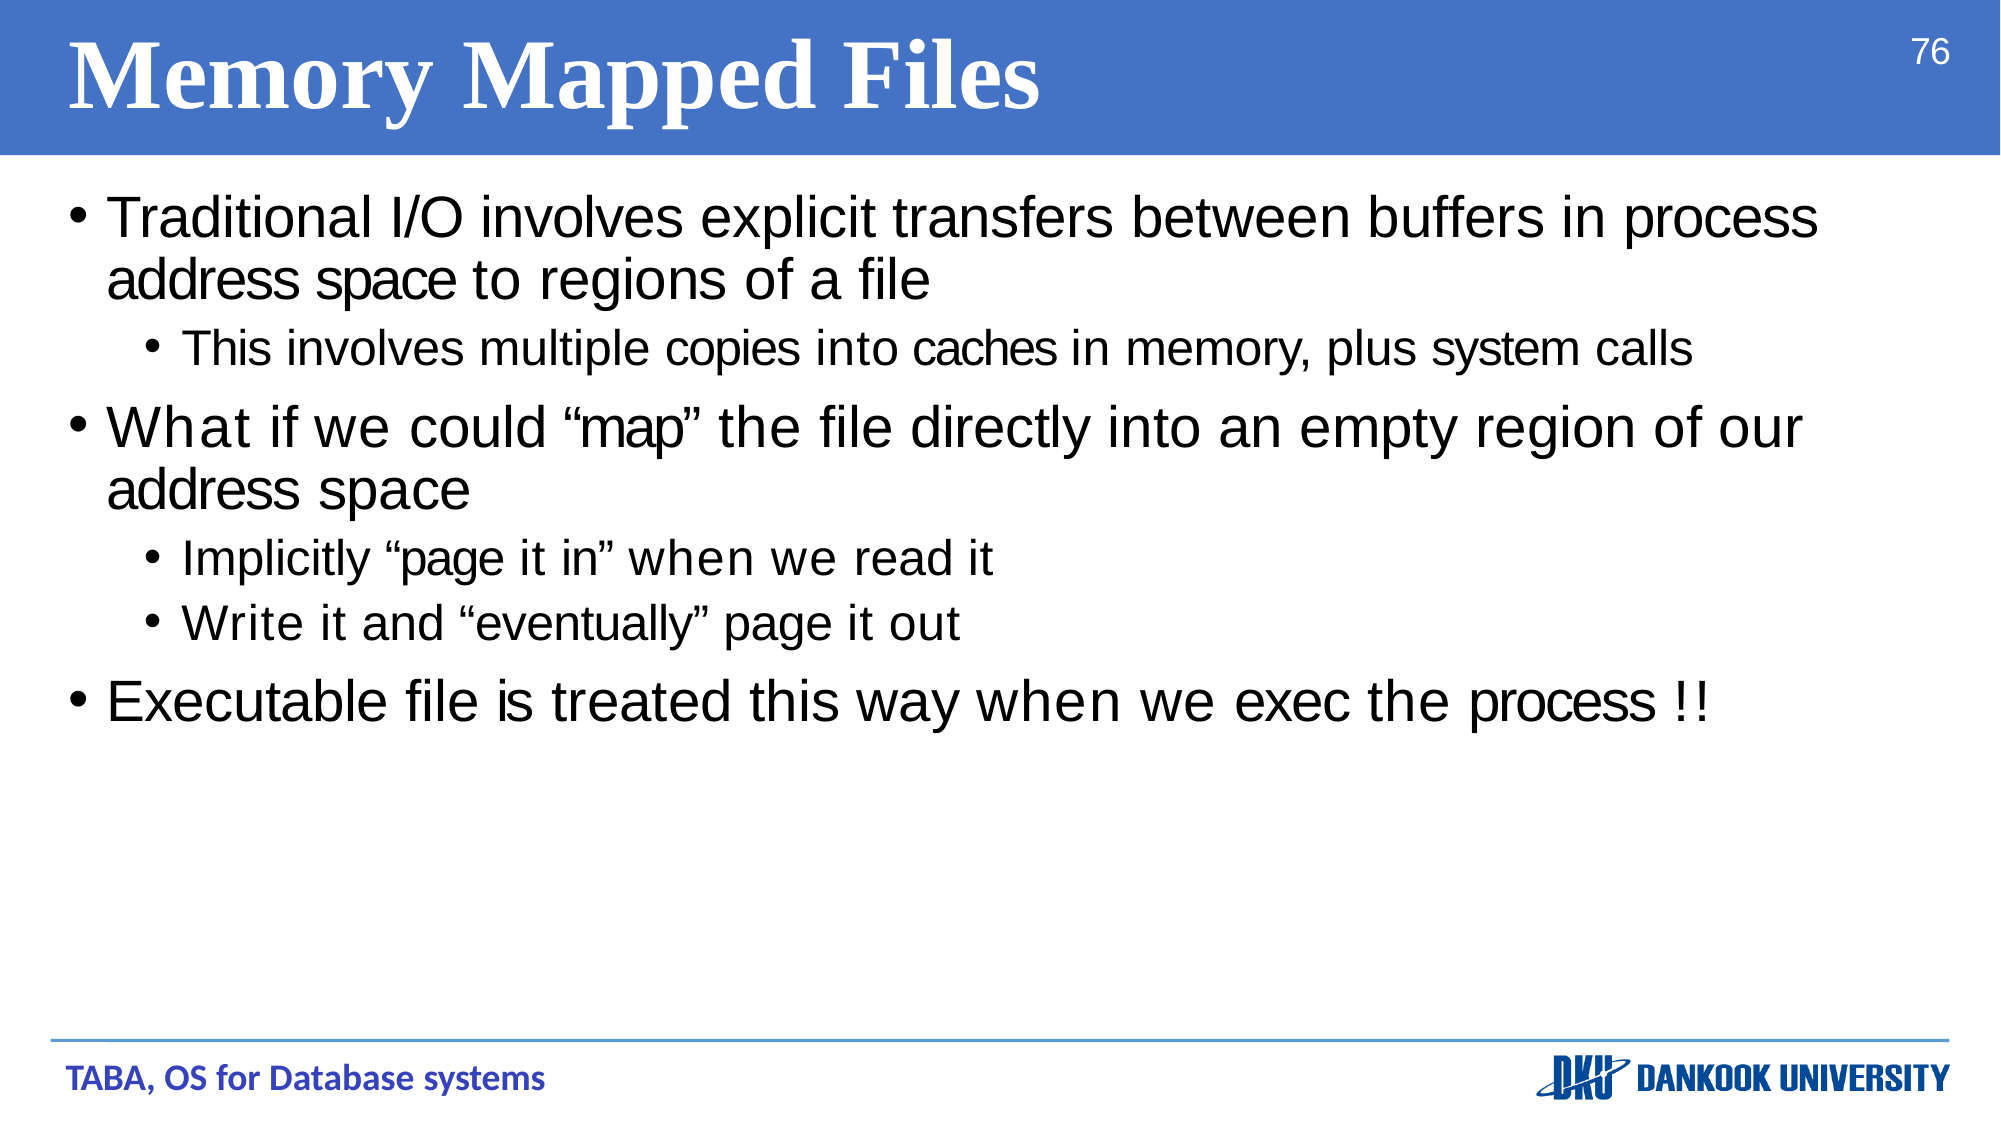

# Memory	Mapped Files
76
Traditional I/O involves explicit transfers between buffers in process address space to regions of a file
This involves multiple copies into caches in memory, plus system calls
What if we could “map” the file directly into an empty region of our address space
Implicitly “page it in” when we read it
Write it and “eventually” page it out
Executable file is treated this way when we exec the process !!
TABA, OS for Database systems